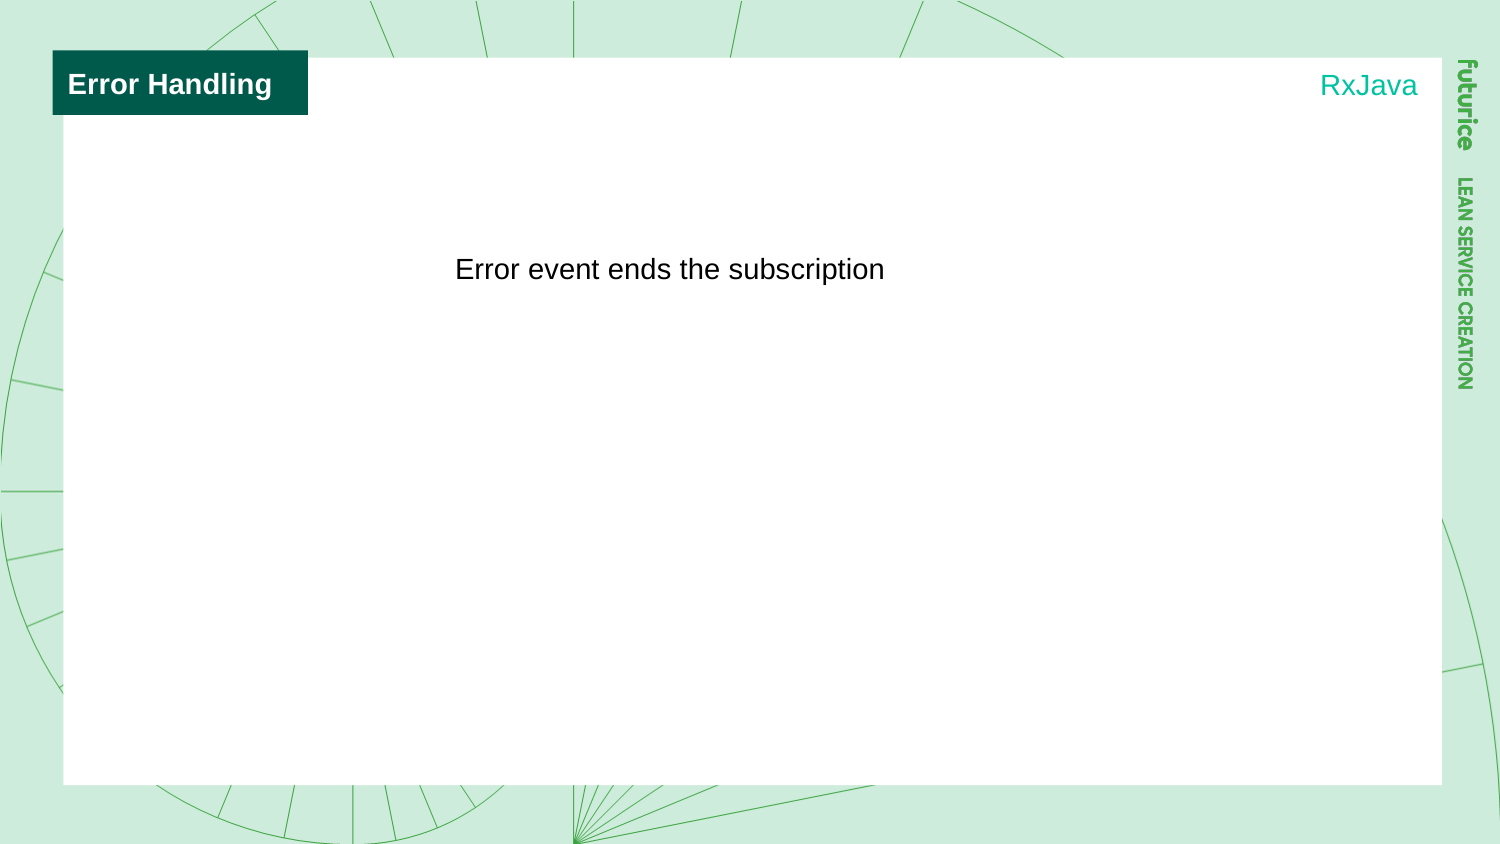

Error Handling
RxJava

Error event ends the subscription